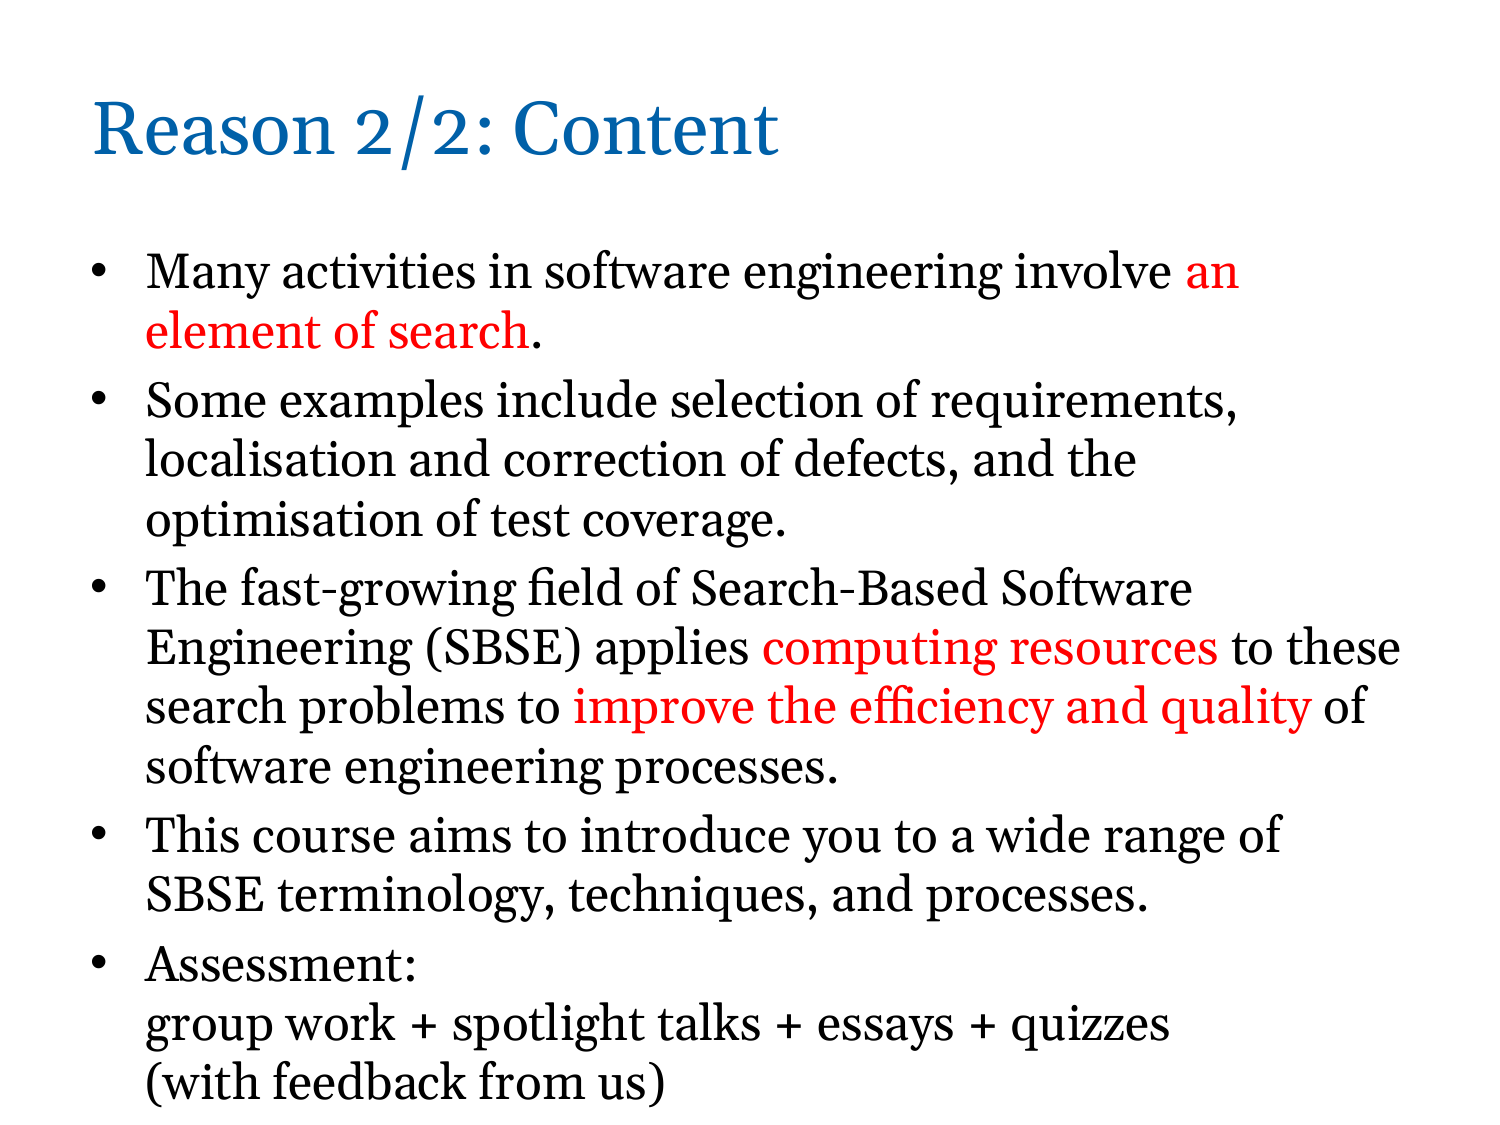

# Reason 2/2: Content
Many activities in software engineering involve an element of search.
Some examples include selection of requirements, localisation and correction of defects, and the optimisation of test coverage.
The fast-growing field of Search-Based Software Engineering (SBSE) applies computing resources to these search problems to improve the efficiency and quality of software engineering processes.
This course aims to introduce you to a wide range of SBSE terminology, techniques, and processes.
Assessment:
group work + spotlight talks + essays + quizzes
(with feedback from us)